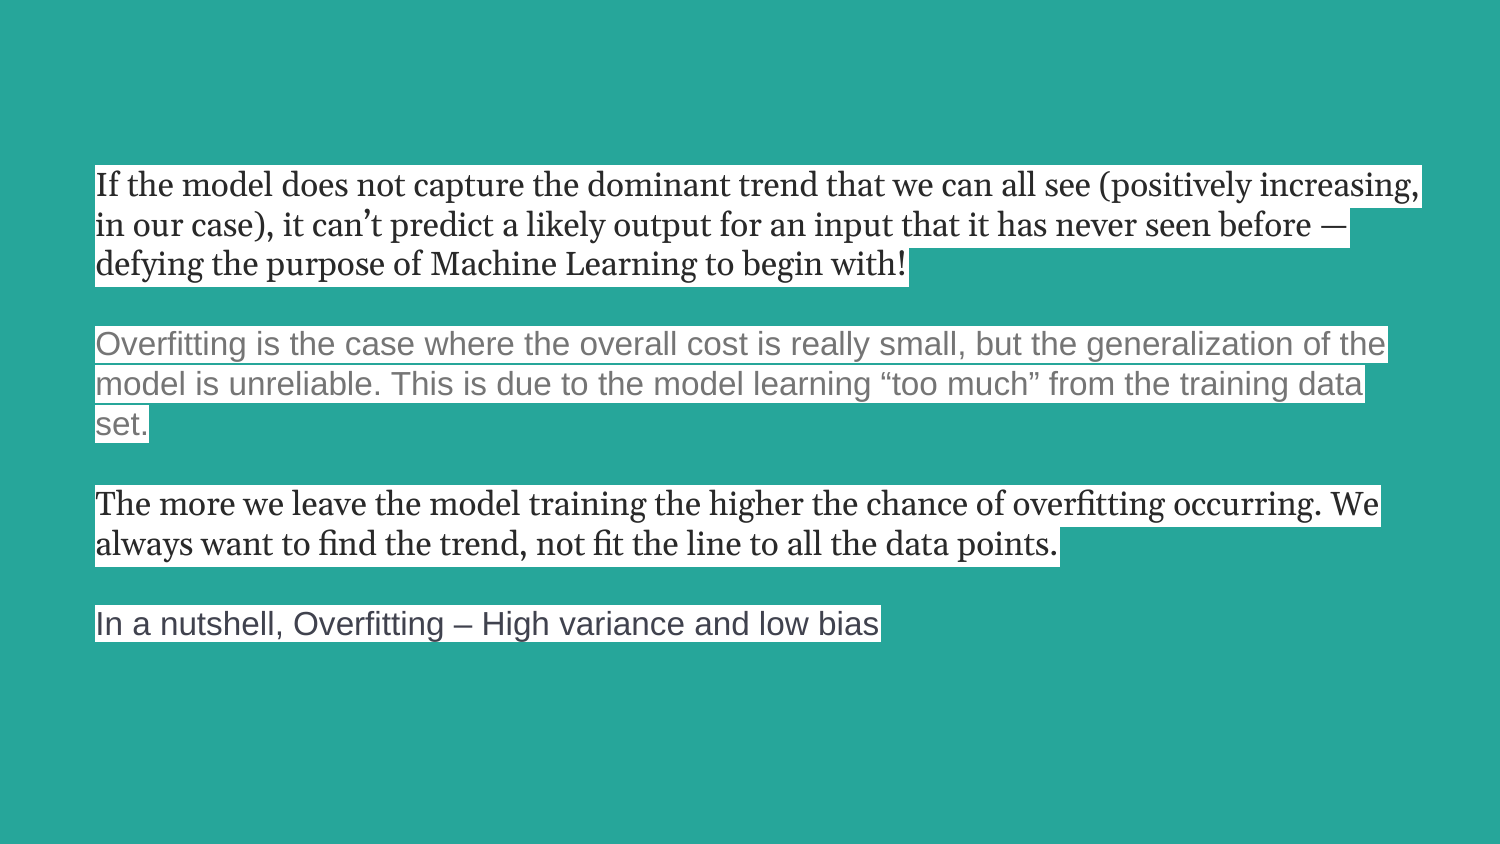

# If the model does not capture the dominant trend that we can all see (positively increasing, in our case), it can’t predict a likely output for an input that it has never seen before — defying the purpose of Machine Learning to begin with!

Overfitting is the case where the overall cost is really small, but the generalization of the model is unreliable. This is due to the model learning “too much” from the training data set.

The more we leave the model training the higher the chance of overfitting occurring. We always want to find the trend, not fit the line to all the data points.

In a nutshell, Overfitting – High variance and low bias